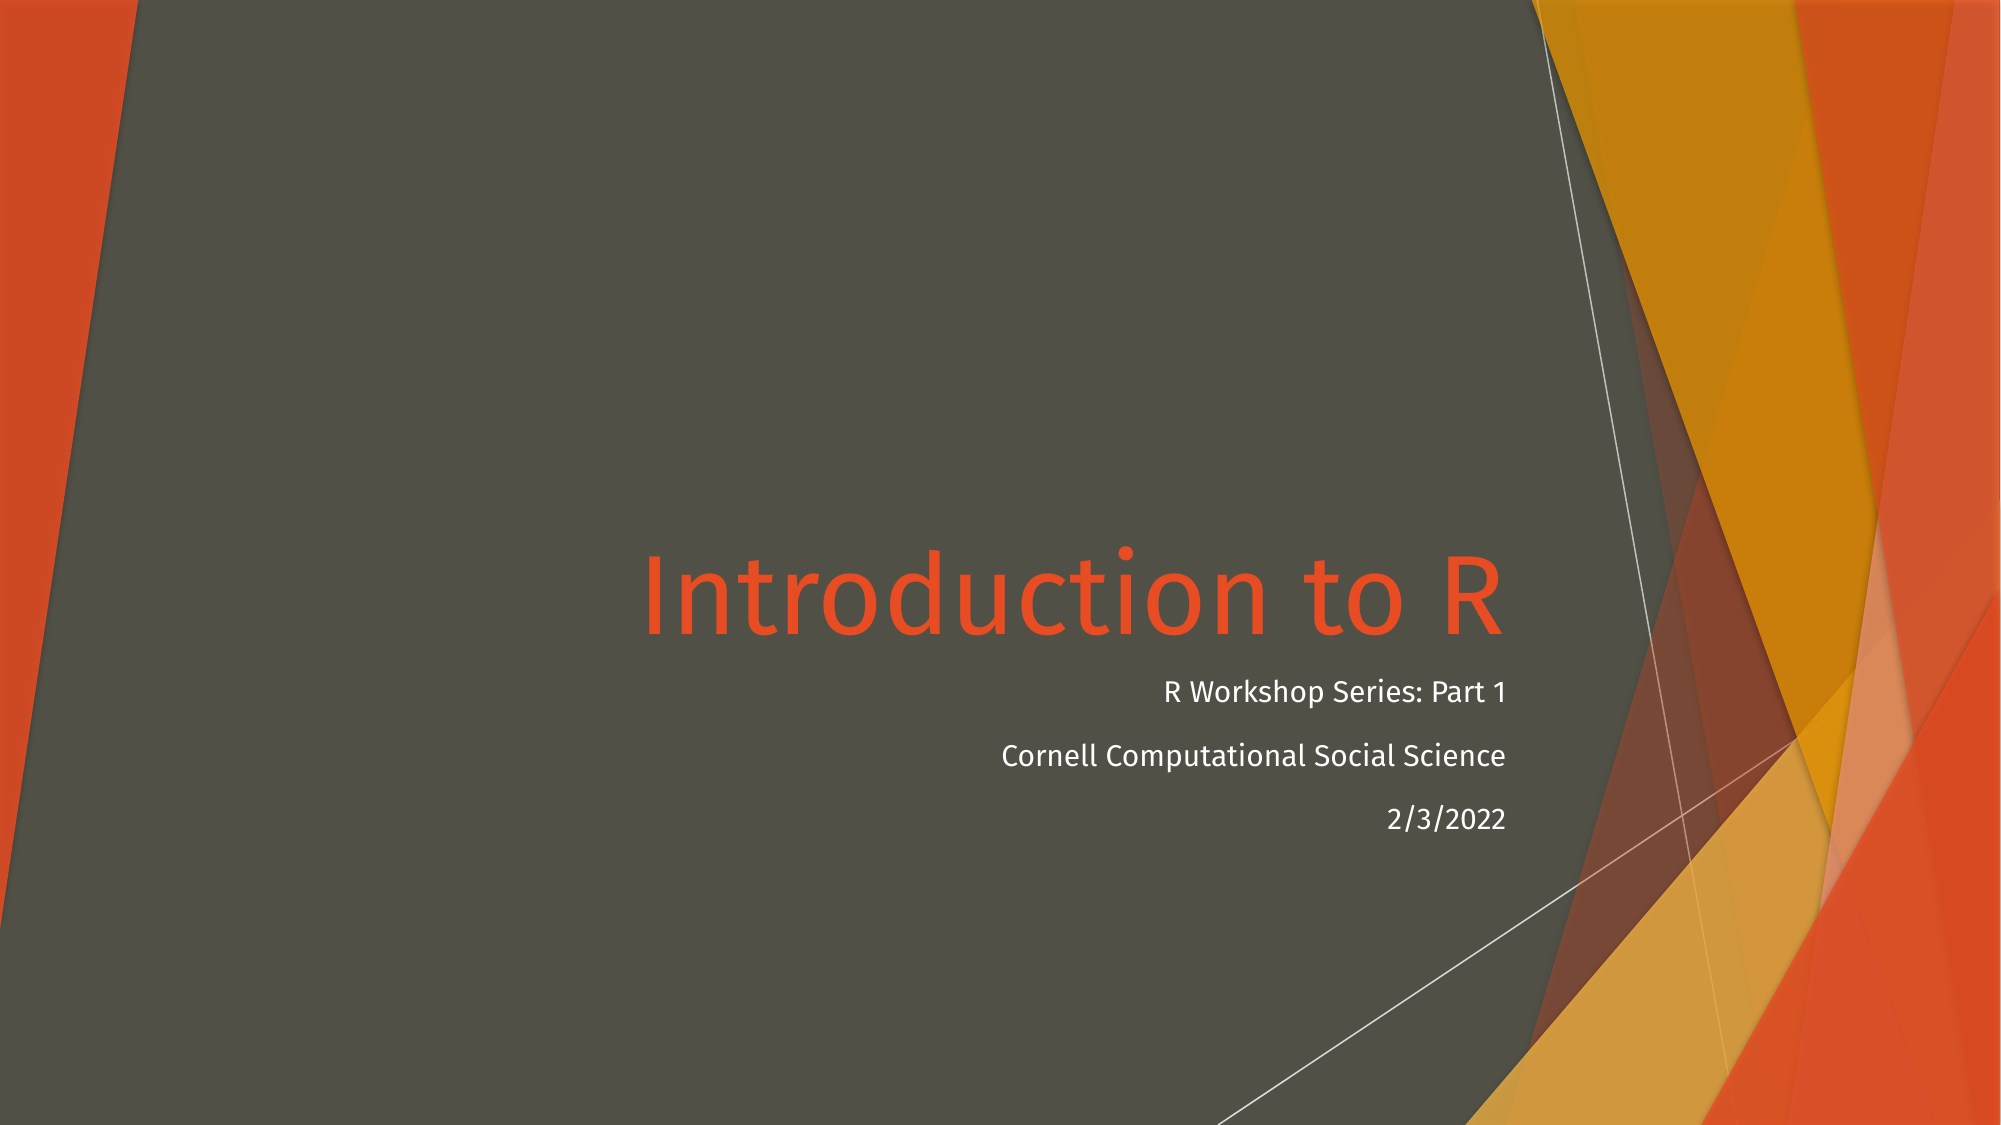

# Introduction to R
R Workshop Series: Part 1
Cornell Computational Social Science
2/3/2022